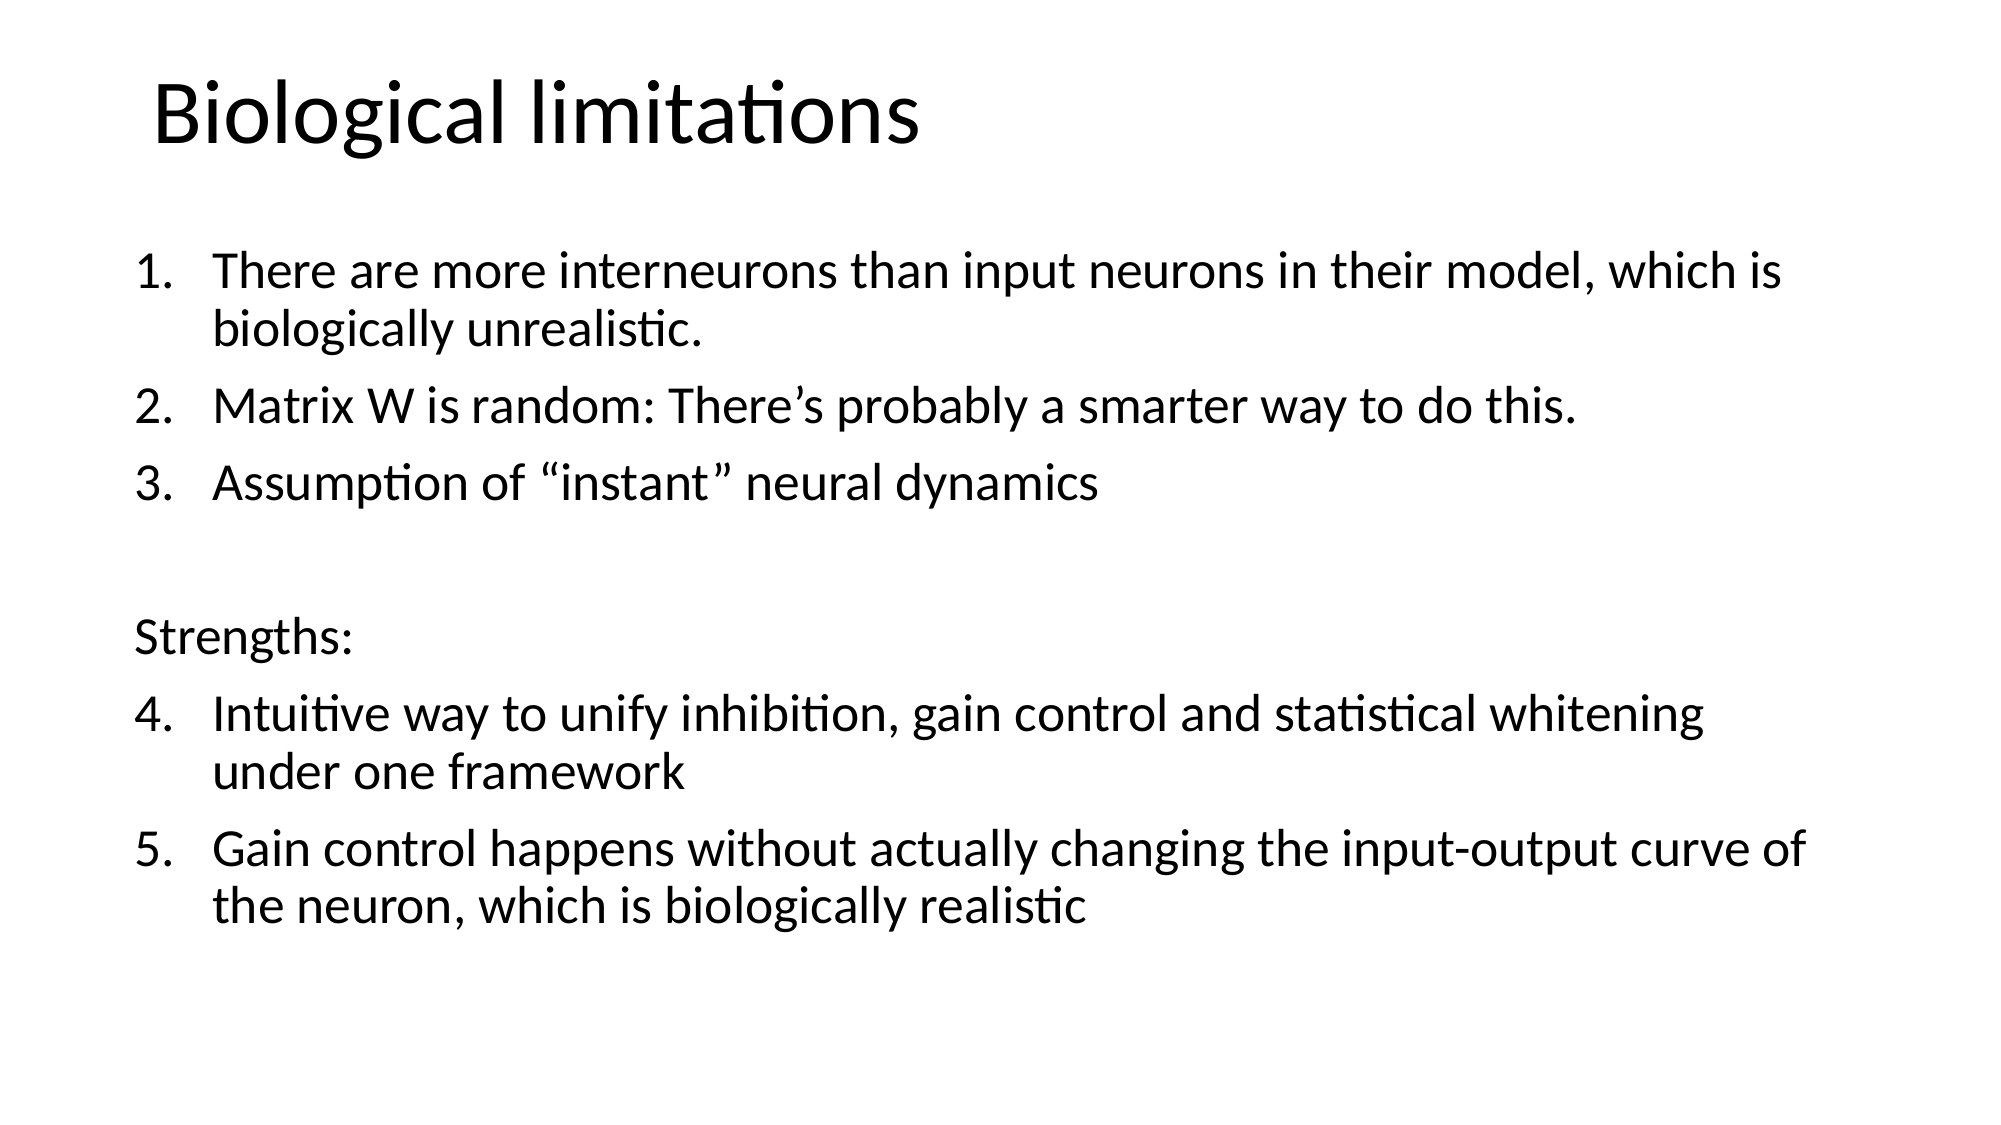

# Biological limitations
There are more interneurons than input neurons in their model, which is biologically unrealistic.
Matrix W is random: There’s probably a smarter way to do this.
Assumption of “instant” neural dynamics

Strengths:
Intuitive way to unify inhibition, gain control and statistical whitening under one framework
Gain control happens without actually changing the input-output curve of the neuron, which is biologically realistic